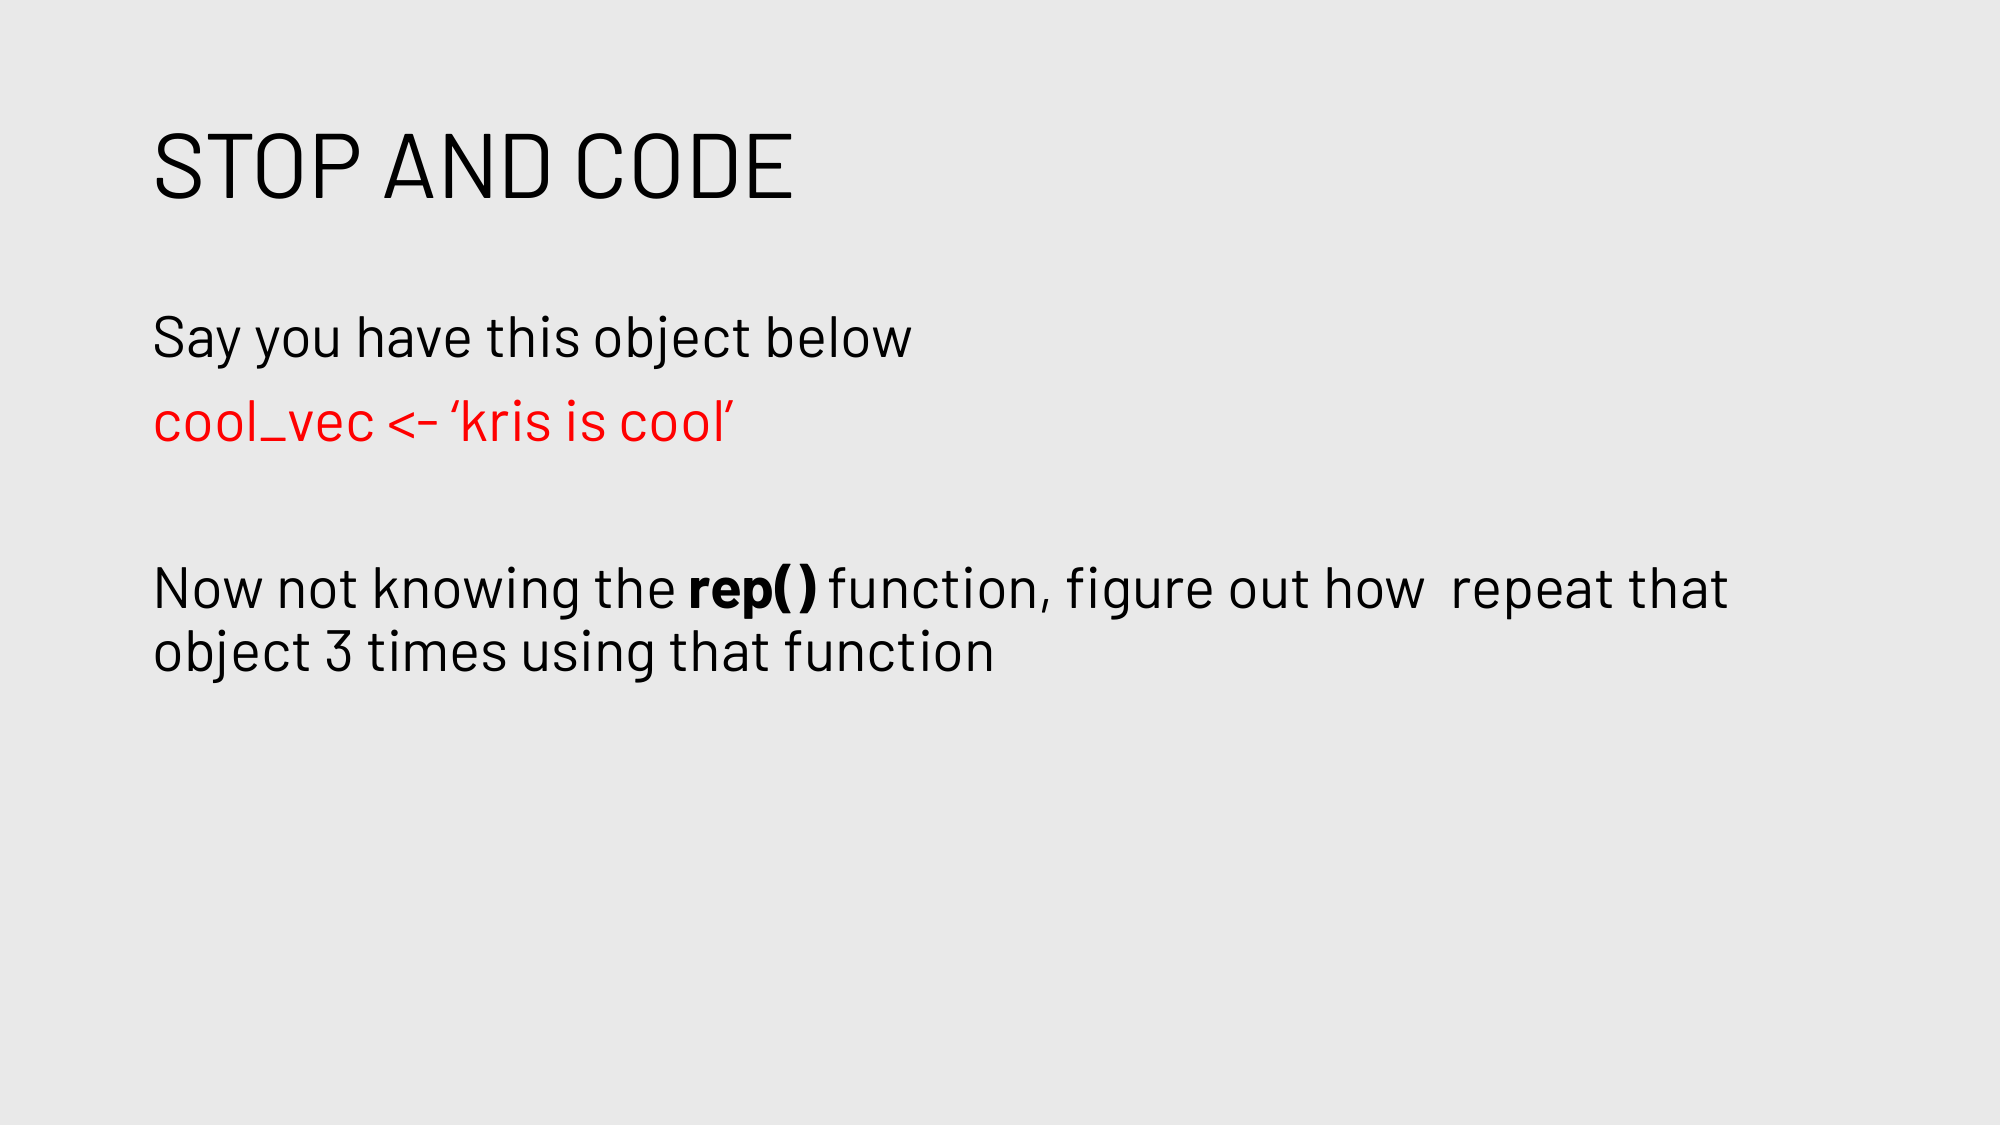

# STOP AND CODE
Say you have this object below
cool_vec <- ‘kris is cool’

Now not knowing the rep() function, figure out how  repeat that object 3 times using that function